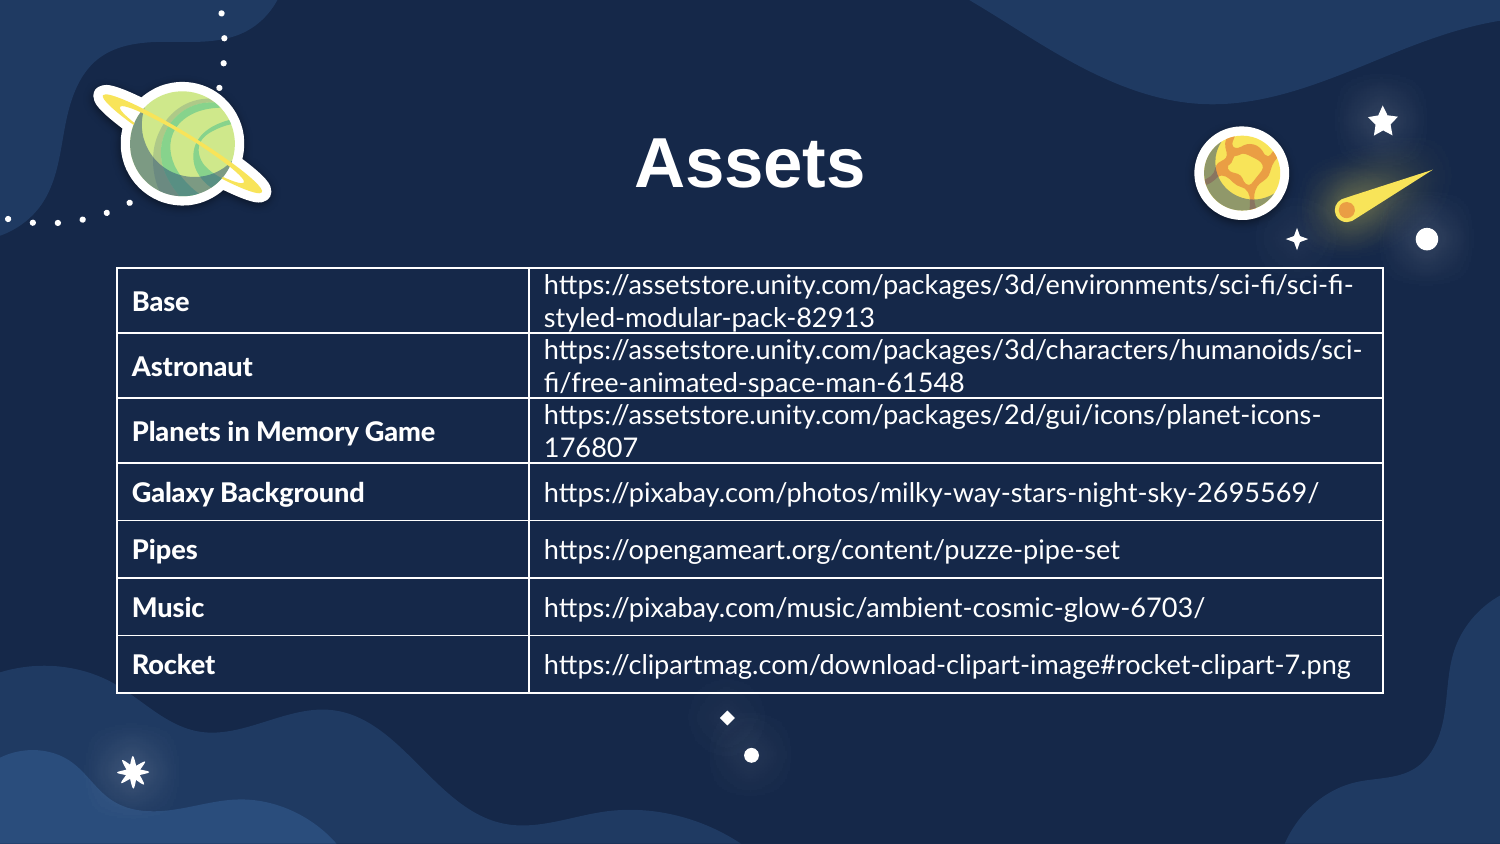

# Assets

| Base | https://assetstore.unity.com/packages/3d/environments/sci-fi/sci-fi-styled-modular-pack-82913 |
| --- | --- |
| Astronaut | https://assetstore.unity.com/packages/3d/characters/humanoids/sci-fi/free-animated-space-man-61548 |
| Planets in Memory Game | https://assetstore.unity.com/packages/2d/gui/icons/planet-icons-176807 |
| Galaxy Background | https://pixabay.com/photos/milky-way-stars-night-sky-2695569/ |
| Pipes | https://opengameart.org/content/puzze-pipe-set |
| Music | https://pixabay.com/music/ambient-cosmic-glow-6703/ |
| Rocket | https://clipartmag.com/download-clipart-image#rocket-clipart-7.png |